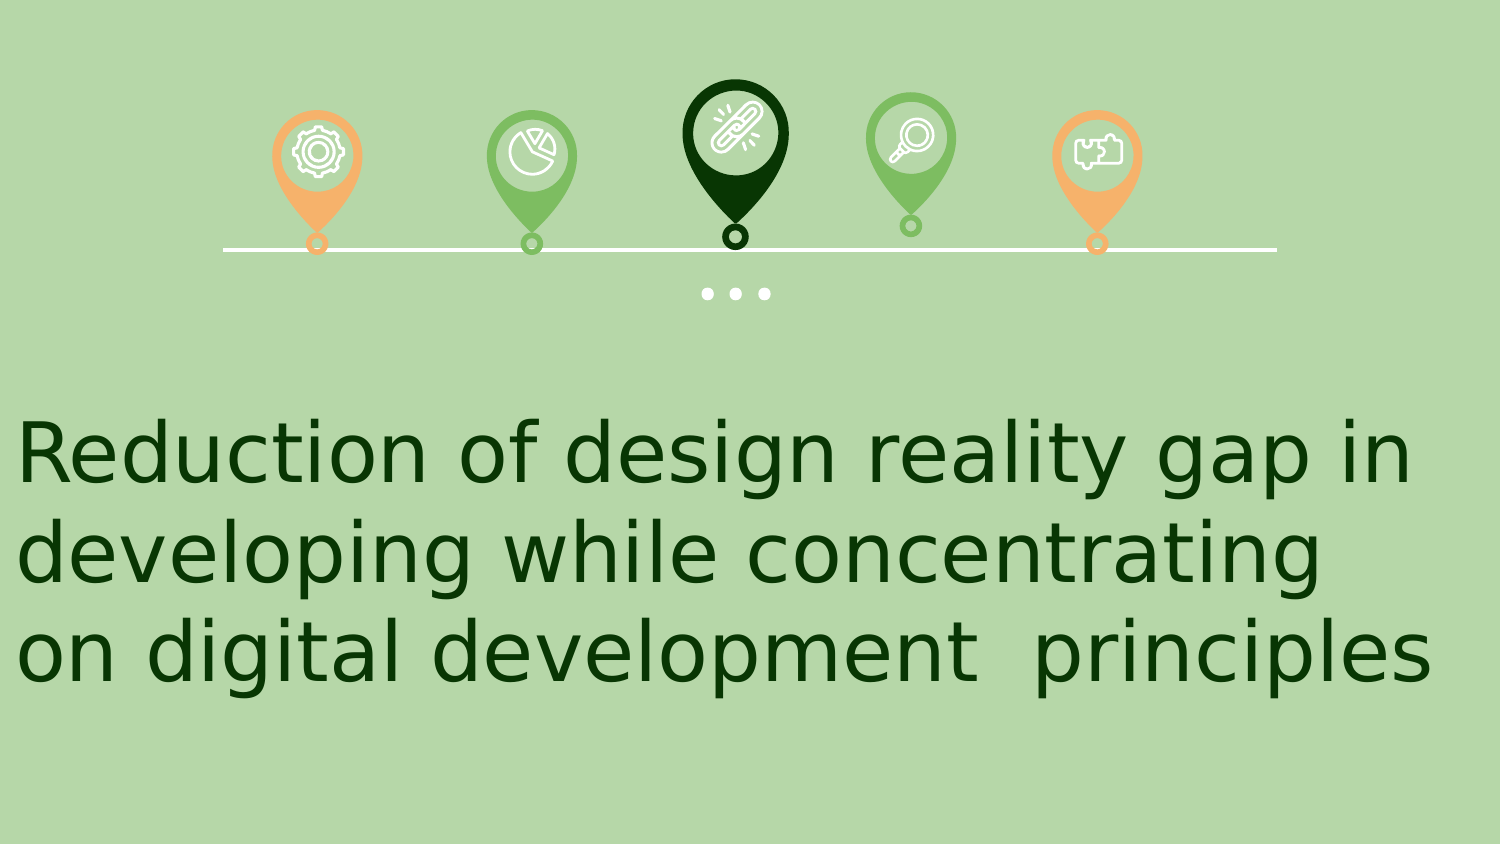

# Reduction of design reality gap in developing while concentrating
on digital development  principles